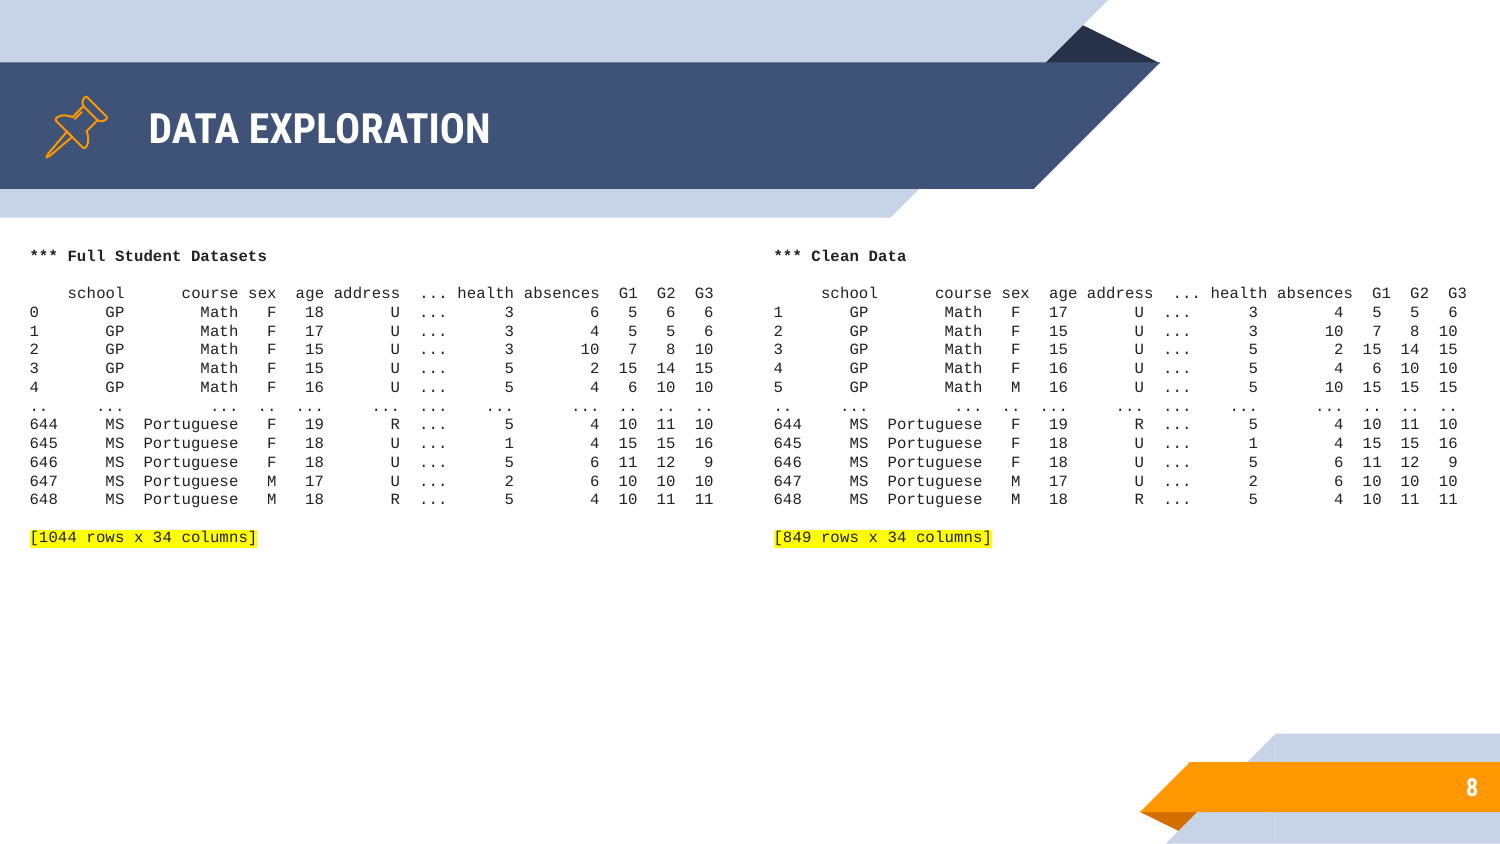

# DATA EXPLORATION

*** Full Student Datasets

    school      course sex  age address  ... health absences  G1  G2  G3
0       GP        Math   F   18       U  ...      3        6   5   6   6
1       GP        Math   F   17       U  ...      3        4   5   5   6
2       GP        Math   F   15       U  ...      3       10   7   8  10
3       GP        Math   F   15       U  ...      5        2  15  14  15
4       GP        Math   F   16       U  ...      5        4   6  10  10
..     ...         ...  ..  ...     ...  ...    ...      ...  ..  ..  ..
644     MS  Portuguese   F   19       R  ...      5        4  10  11  10
645     MS  Portuguese   F   18       U  ...      1        4  15  15  16
646     MS  Portuguese   F   18       U  ...      5        6  11  12   9
647     MS  Portuguese   M   17       U  ...      2        6  10  10  10
648     MS  Portuguese   M   18       R  ...      5        4  10  11  11

[1044 rows x 34 columns]
*** Clean Data

     school      course sex  age address  ... health absences  G1  G2  G3
1       GP        Math   F   17       U  ...      3        4   5   5   6
2       GP        Math   F   15       U  ...      3       10   7   8  10
3       GP        Math   F   15       U  ...      5        2  15  14  15
4       GP        Math   F   16       U  ...      5        4   6  10  10
5       GP        Math   M   16       U  ...      5       10  15  15  15
..     ...         ...  ..  ...     ...  ...    ...      ...  ..  ..  ..
644     MS  Portuguese   F   19       R  ...      5        4  10  11  10
645     MS  Portuguese   F   18       U  ...      1        4  15  15  16
646     MS  Portuguese   F   18       U  ...      5        6  11  12   9
647     MS  Portuguese   M   17       U  ...      2        6  10  10  10
648     MS  Portuguese   M   18       R  ...      5        4  10  11  11

[849 rows x 34 columns]
8